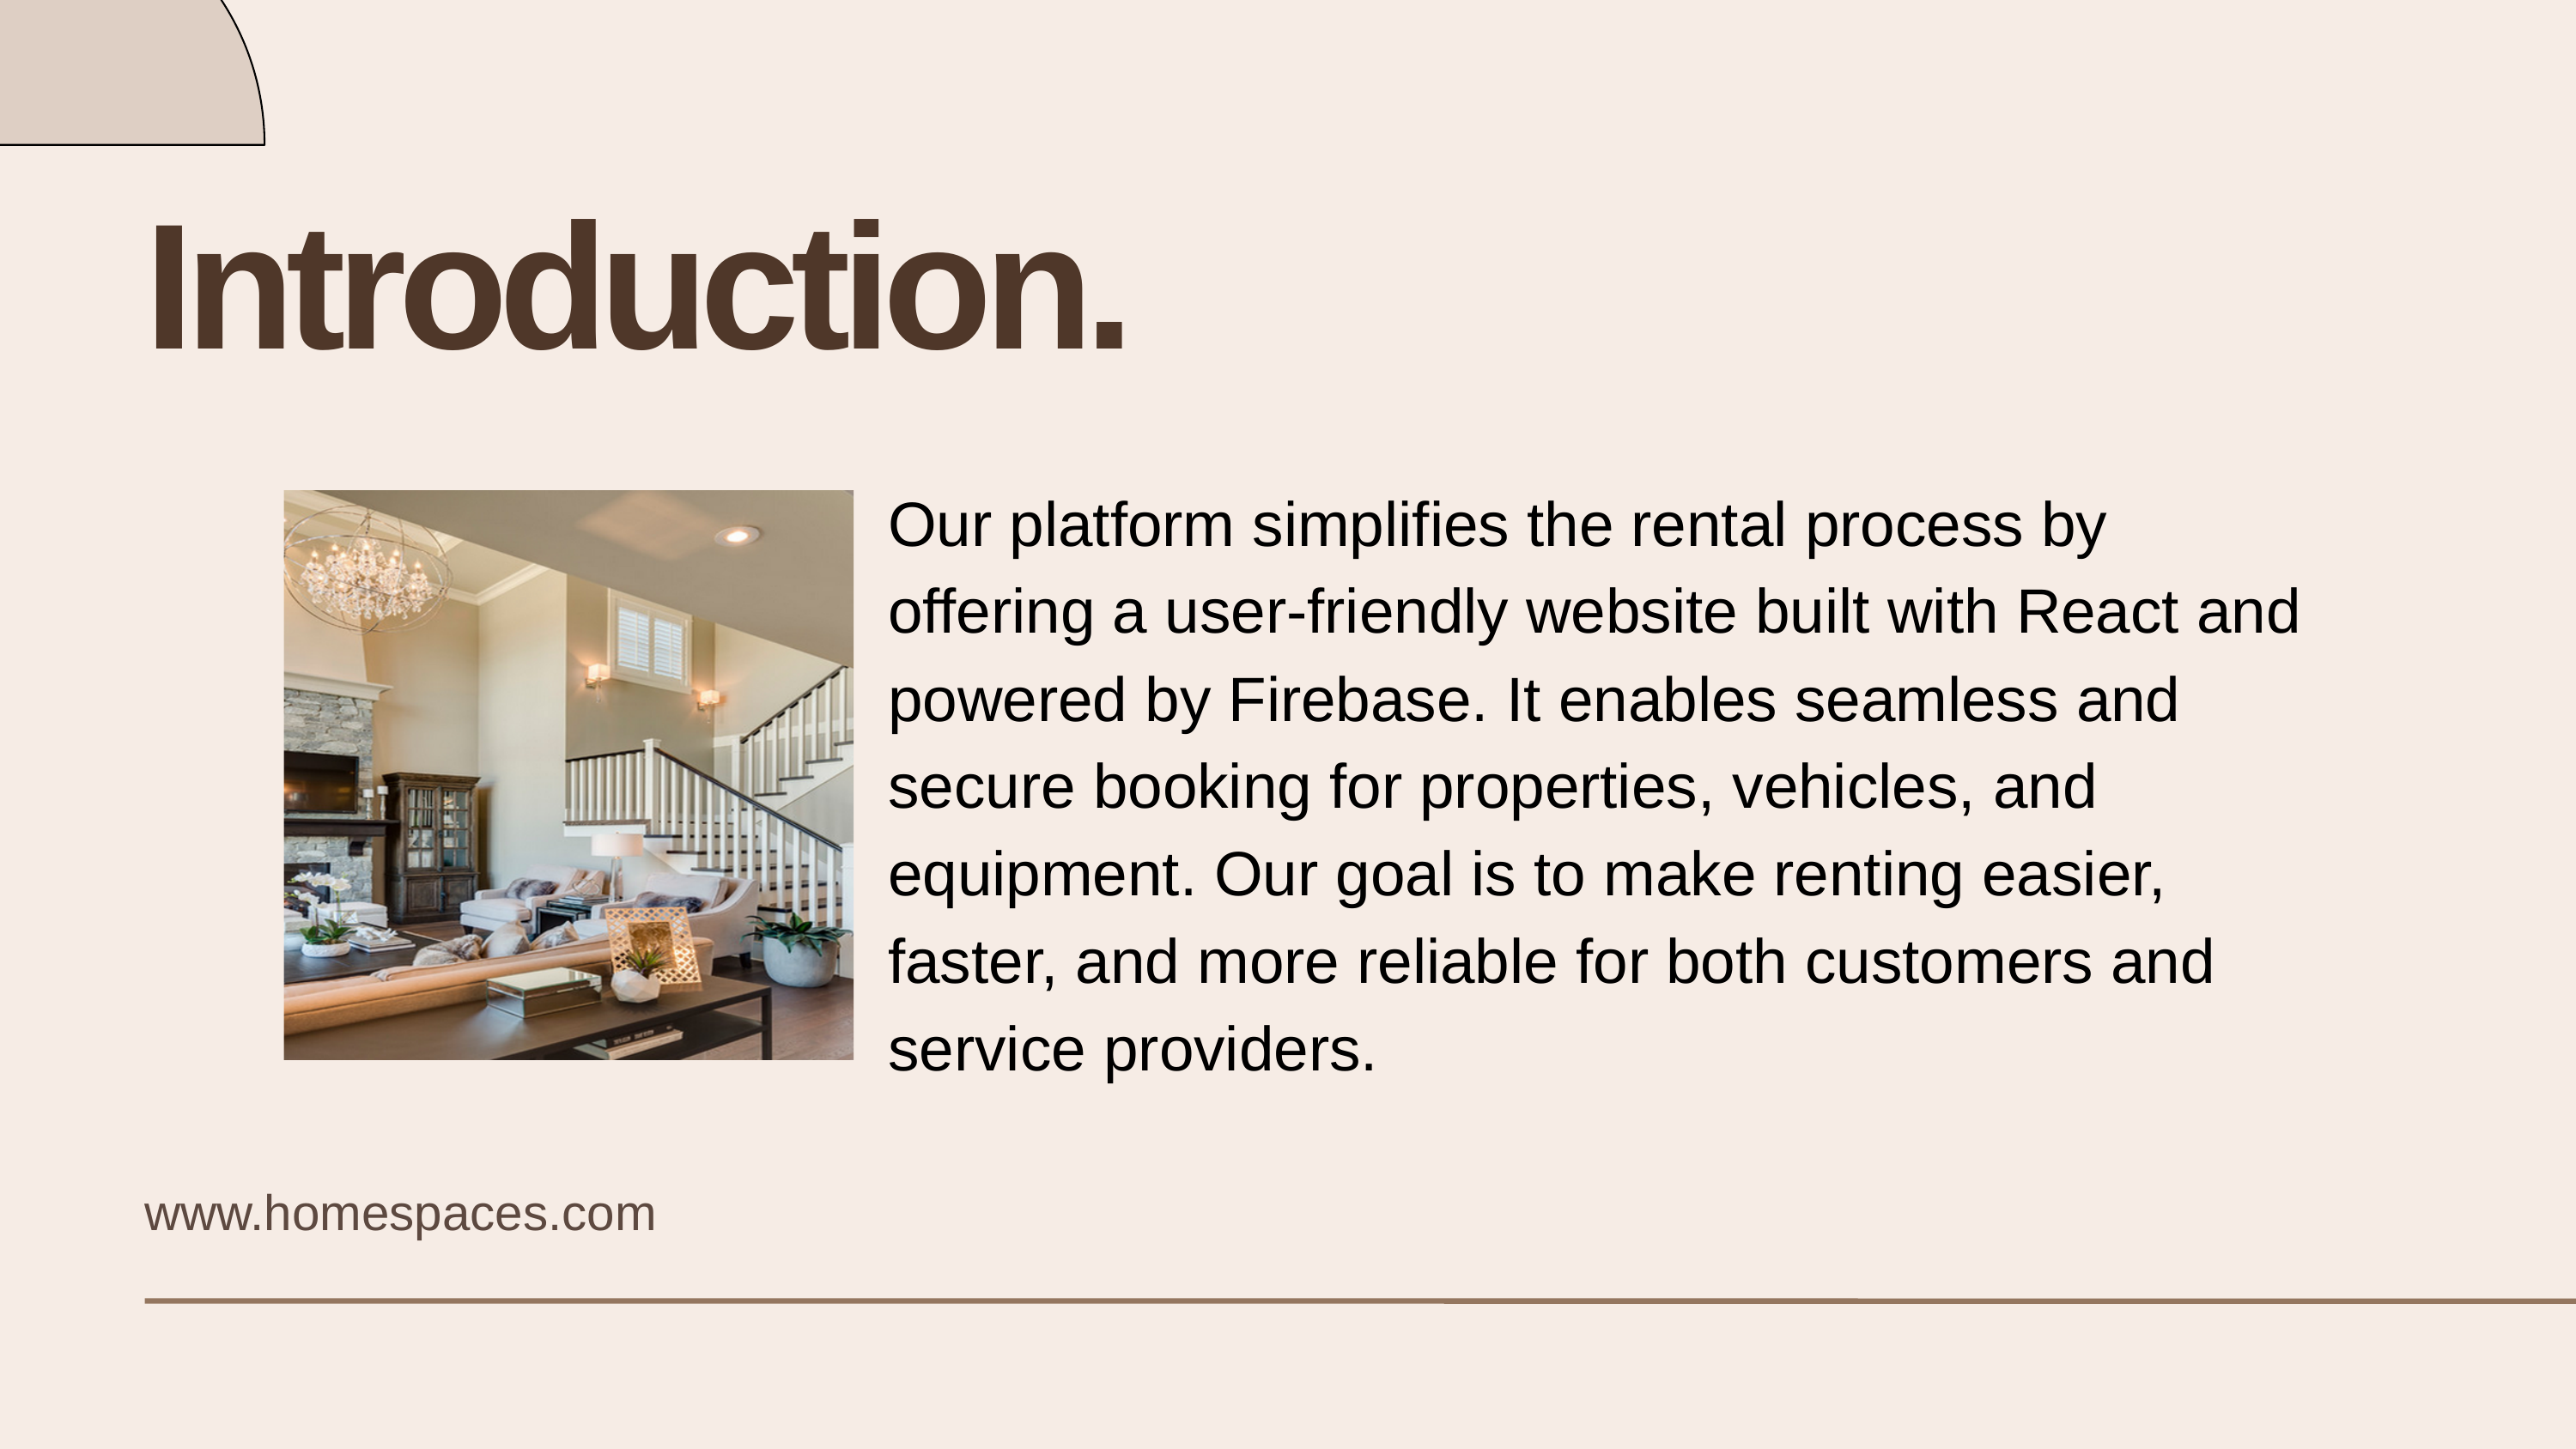

Introduction.
Our platform simplifies the rental process by offering a user-friendly website built with React and powered by Firebase. It enables seamless and secure booking for properties, vehicles, and equipment. Our goal is to make renting easier, faster, and more reliable for both customers and service providers.

www.homespaces.com